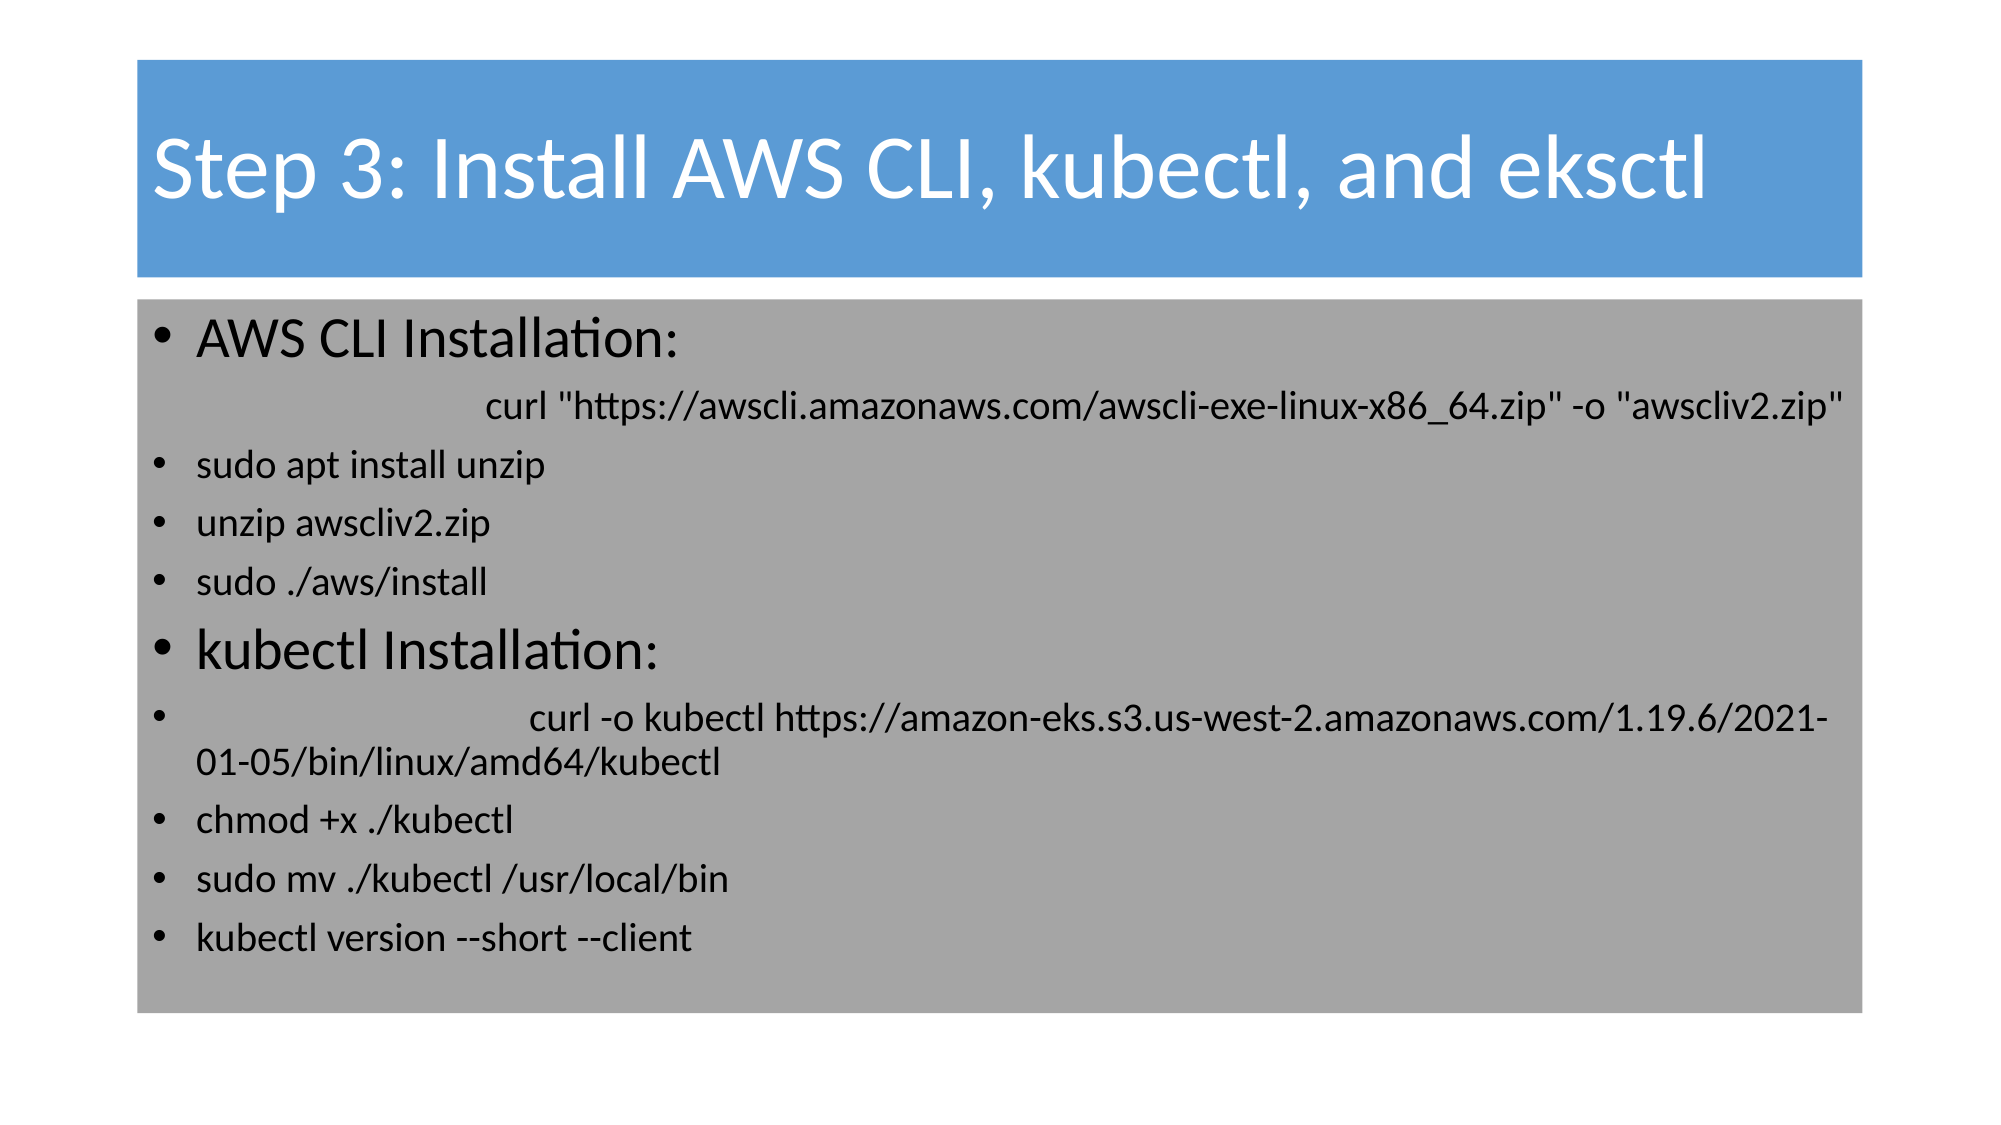

# Step 3: Install AWS CLI, kubectl, and eksctl
AWS CLI Installation:
                                    curl "https://awscli.amazonaws.com/awscli-exe-linux-x86_64.zip" -o "awscliv2.zip"
sudo apt install unzip
unzip awscliv2.zip
sudo ./aws/install
kubectl Installation:
                                    curl -o kubectl https://amazon-eks.s3.us-west-2.amazonaws.com/1.19.6/2021-01-05/bin/linux/amd64/kubectl
chmod +x ./kubectl
sudo mv ./kubectl /usr/local/bin
kubectl version --short --client